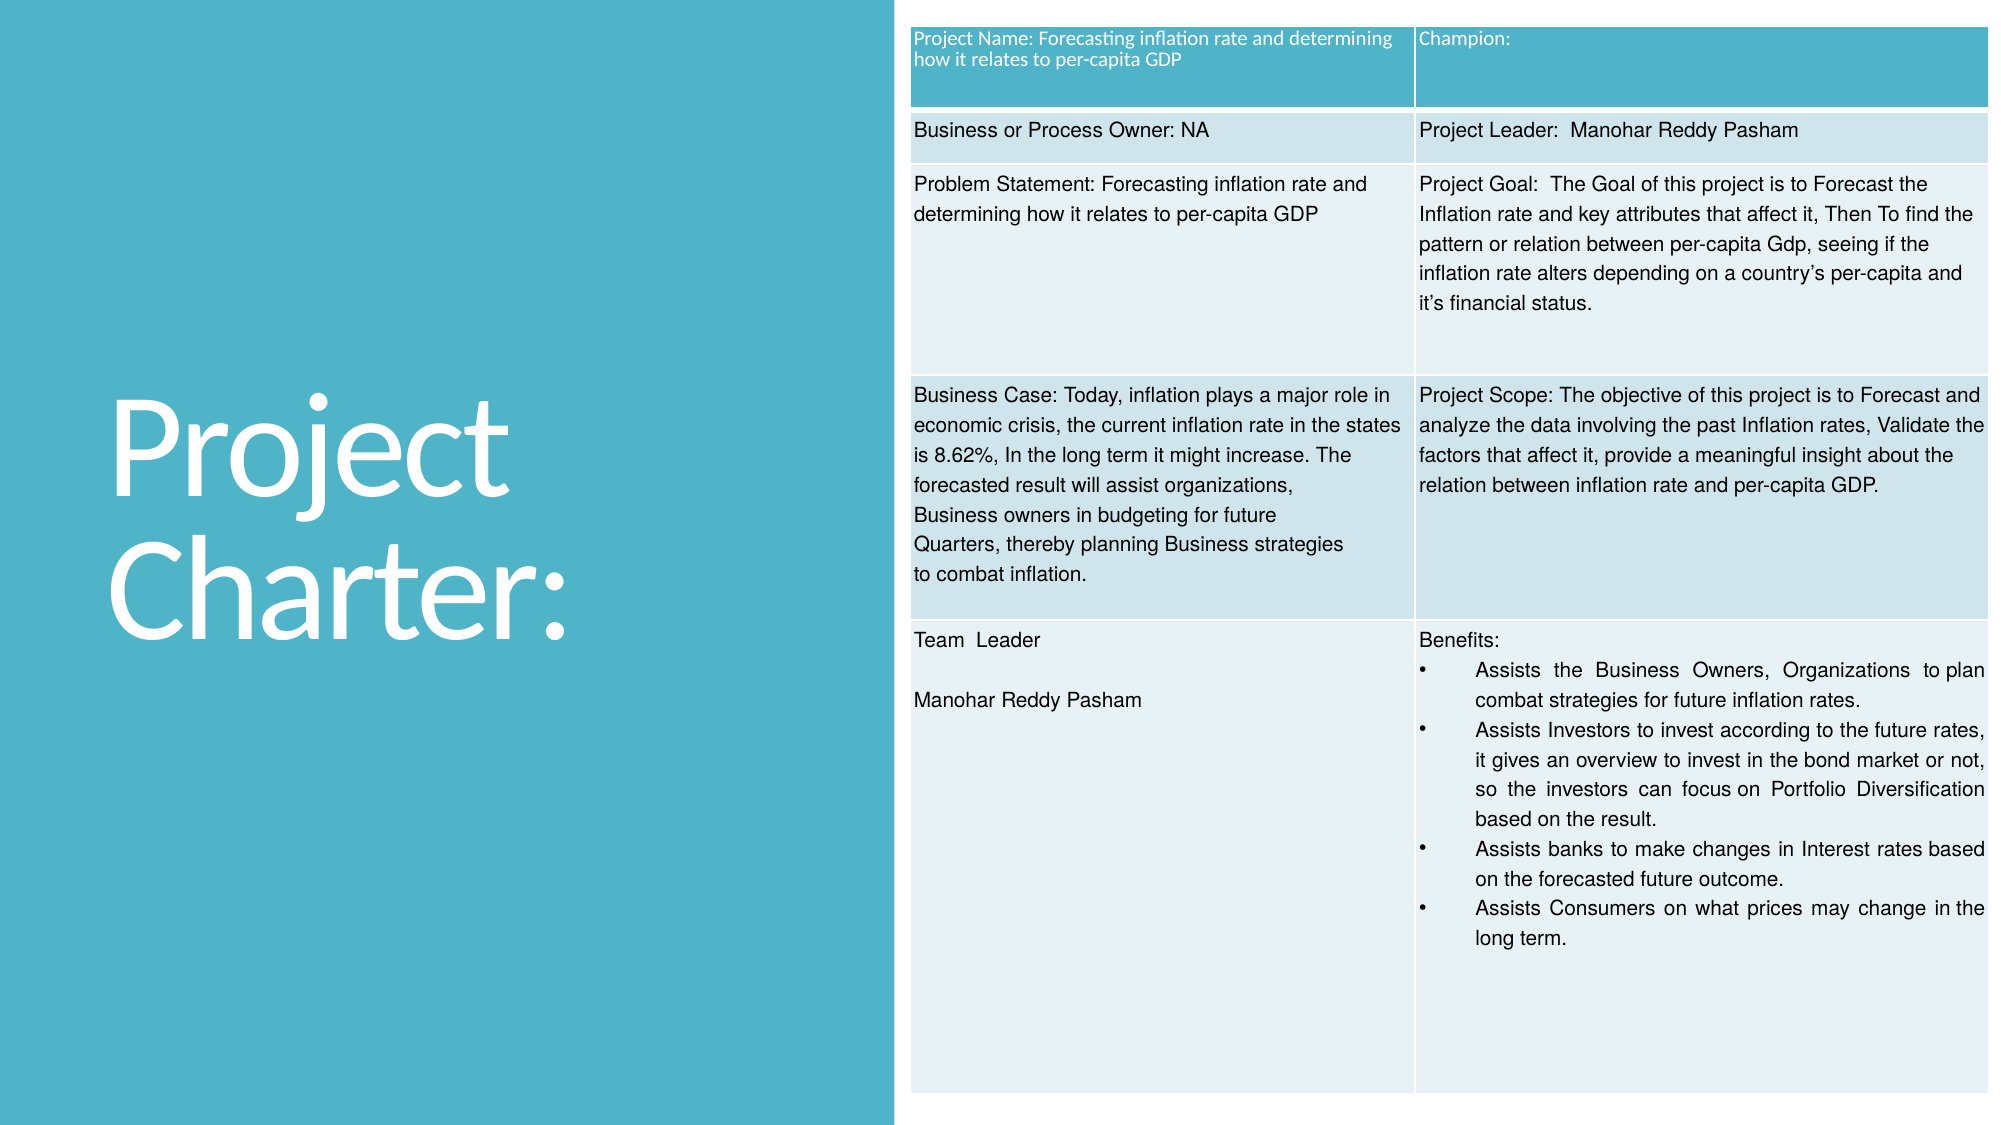

| Project Name: Forecasting inflation rate and determining how it relates to per-capita GDP​ | Champion:​ |
| --- | --- |
| Business or Process Owner: ​NA | Project Leader:  Manohar Reddy Pasham |
| Problem Statement: Forecasting inflation rate and determining how it relates to per-capita GDP​ ​ ​ | Project Goal:  The Goal of this project is to Forecast the Inflation rate and key attributes that affect it, Then To find the pattern or relation between per-capita Gdp, seeing if the inflation rate alters depending on a country’s per-capita and it’s financial status.​ |
| Business Case: Today, inflation plays a major role in economic crisis, the current inflation rate in the states is 8.62%, In the long term it might increase. The forecasted result will assist organizations, Business owners in budgeting for future Quarters, thereby planning Business strategies to combat inflation.​ | Project Scope: The objective of this project is to Forecast and analyze the data involving the past Inflation rates, Validate the factors that affect it, provide a meaningful insight about the relation between inflation rate and per-capita GDP.​ |
| Team Leader ​ Manohar Reddy Pasham ​ | Benefits:​ Assists the Business Owners, Organizations to plan combat strategies for future inflation rates.​ Assists Investors to invest according to the future rates, it gives an overview to invest in the bond market or not, so the investors can focus on Portfolio Diversification based on the result.​ Assists banks to make changes in Interest rates based on the forecasted future outcome.​ Assists Consumers on what prices may change in the long term.​ |
# Project Charter: